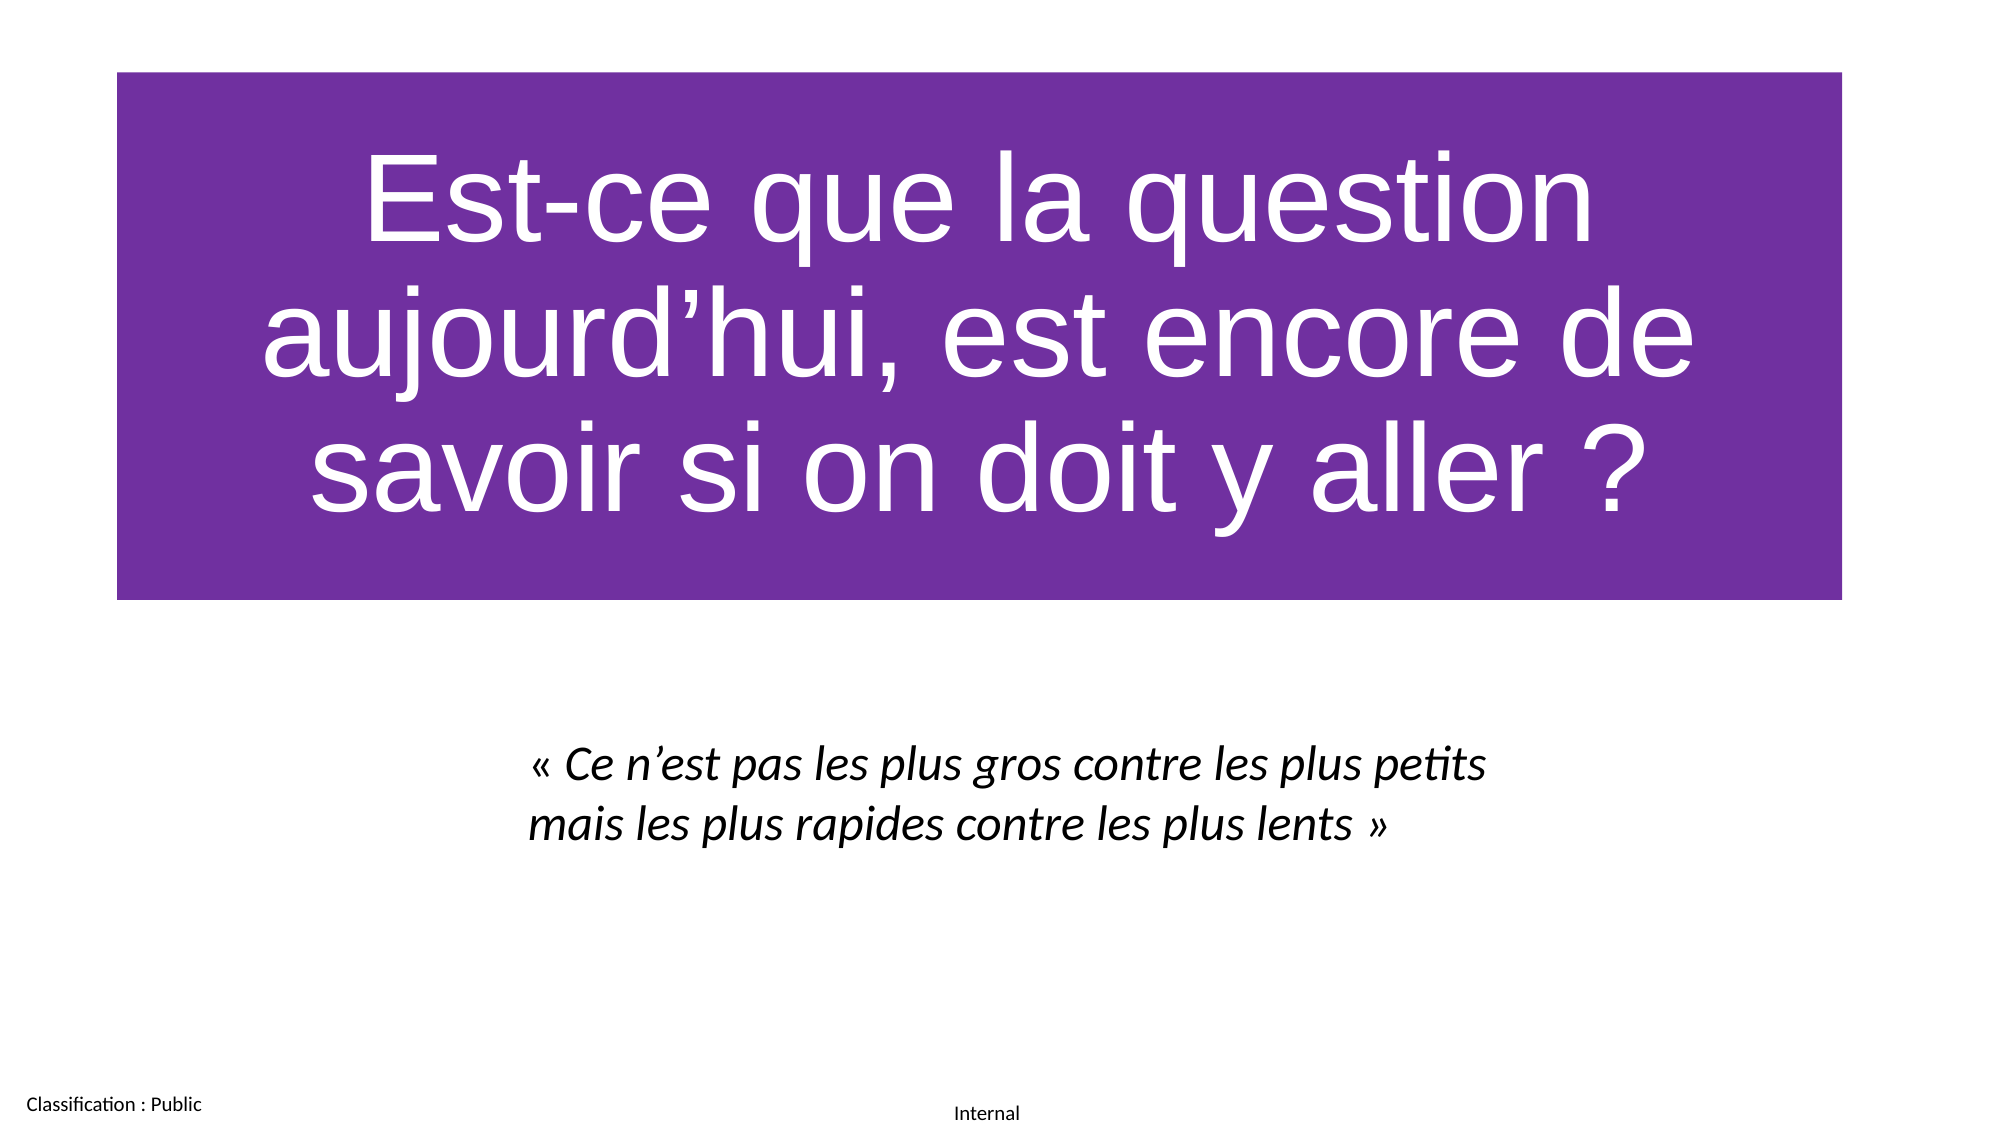

# Est-ce que la question aujourd’hui, est encore de savoir si on doit y aller ?

« Ce n’est pas les plus gros contre les plus petits mais les plus rapides contre les plus lents »